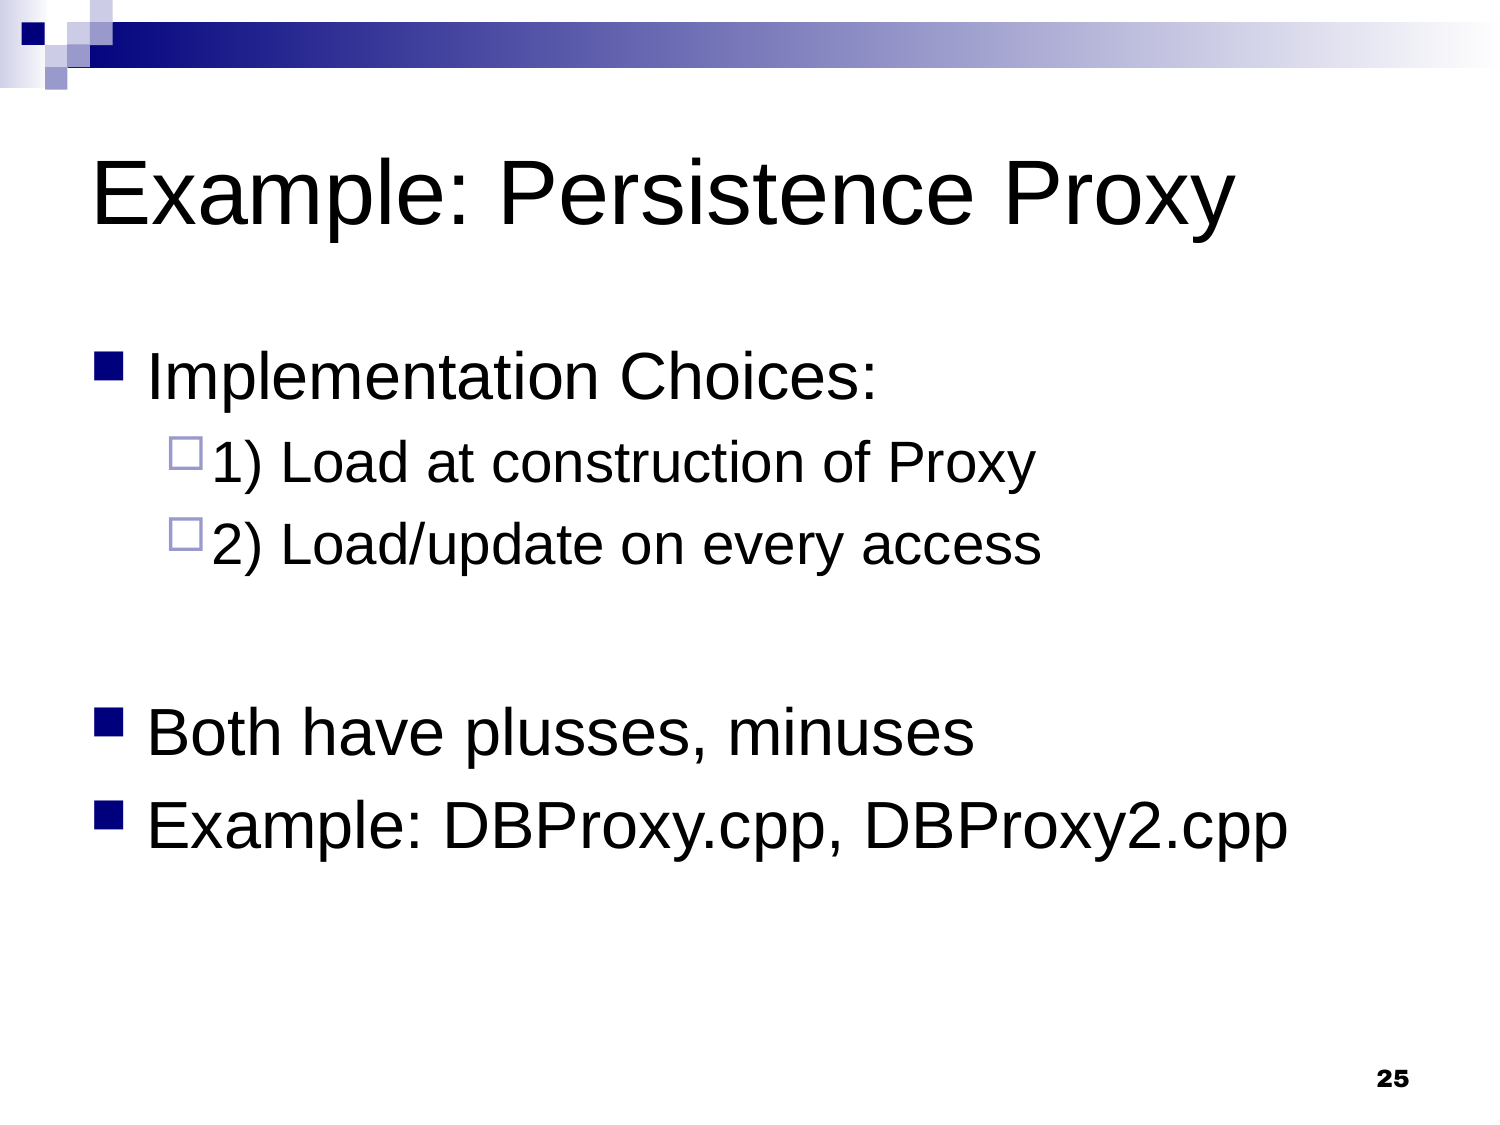

# Example: Persistence Proxy
Implementation Choices:
1) Load at construction of Proxy
2) Load/update on every access

Both have plusses, minuses
Example: DBProxy.cpp, DBProxy2.cpp
25